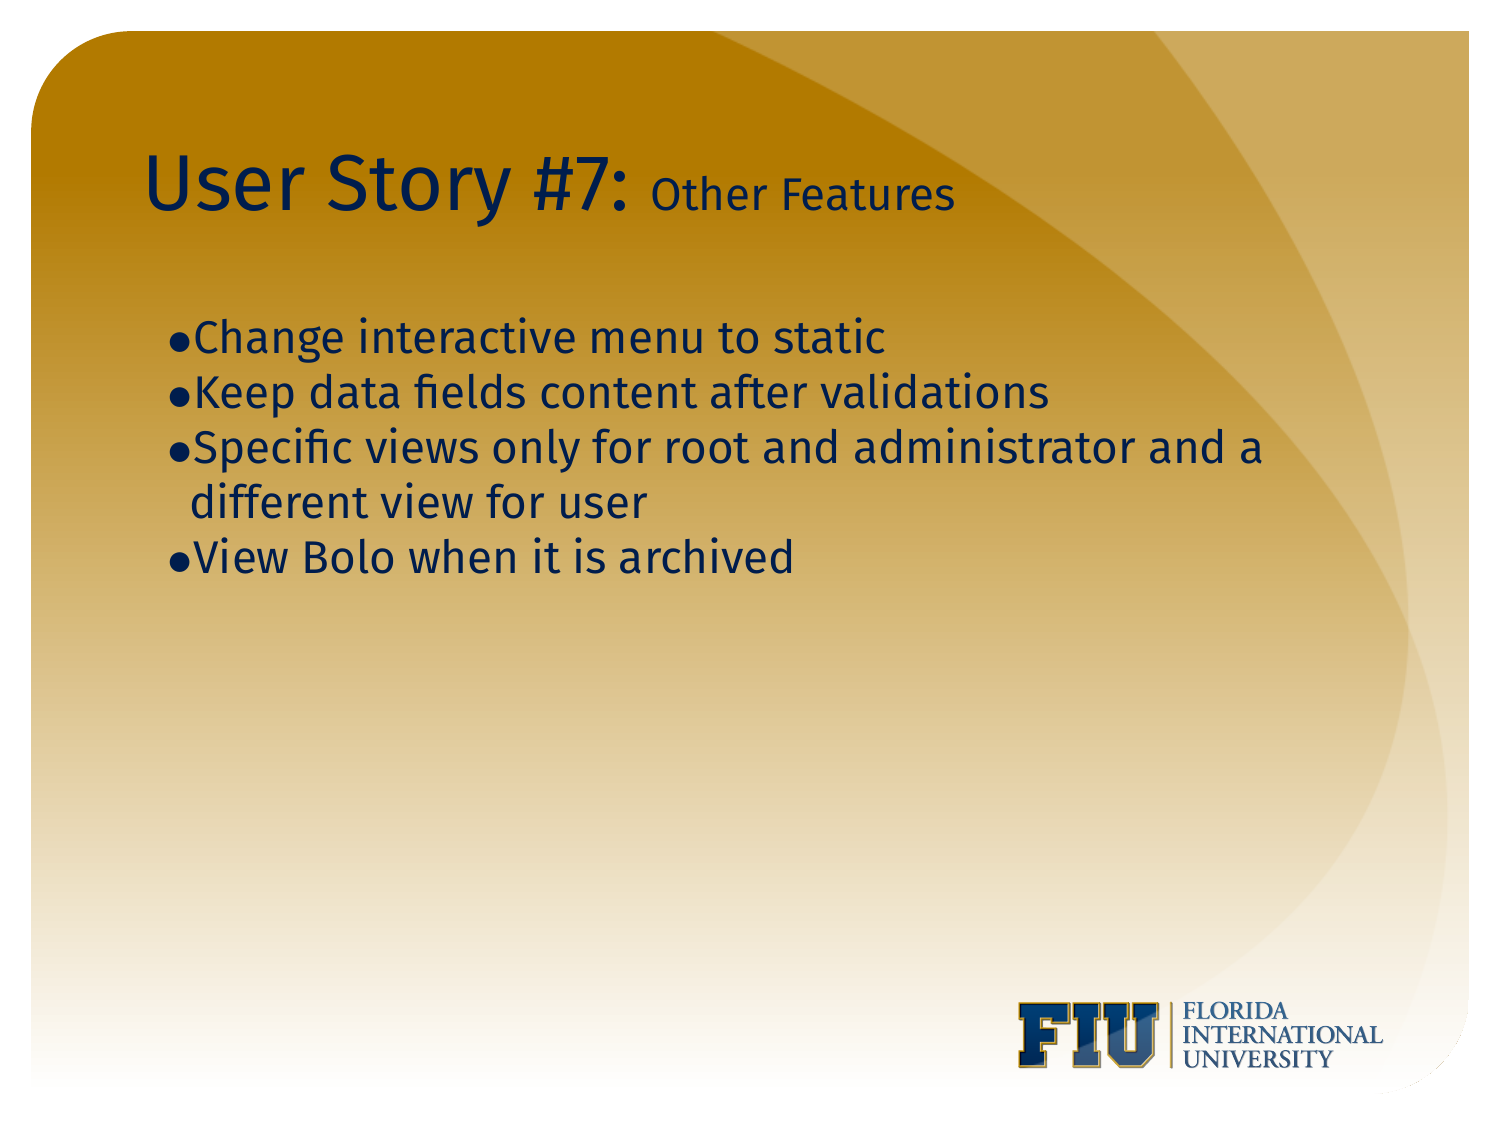

# User Story #7: Other Features
Change interactive menu to static
Keep data fields content after validations
Specific views only for root and administrator and a different view for user
View Bolo when it is archived